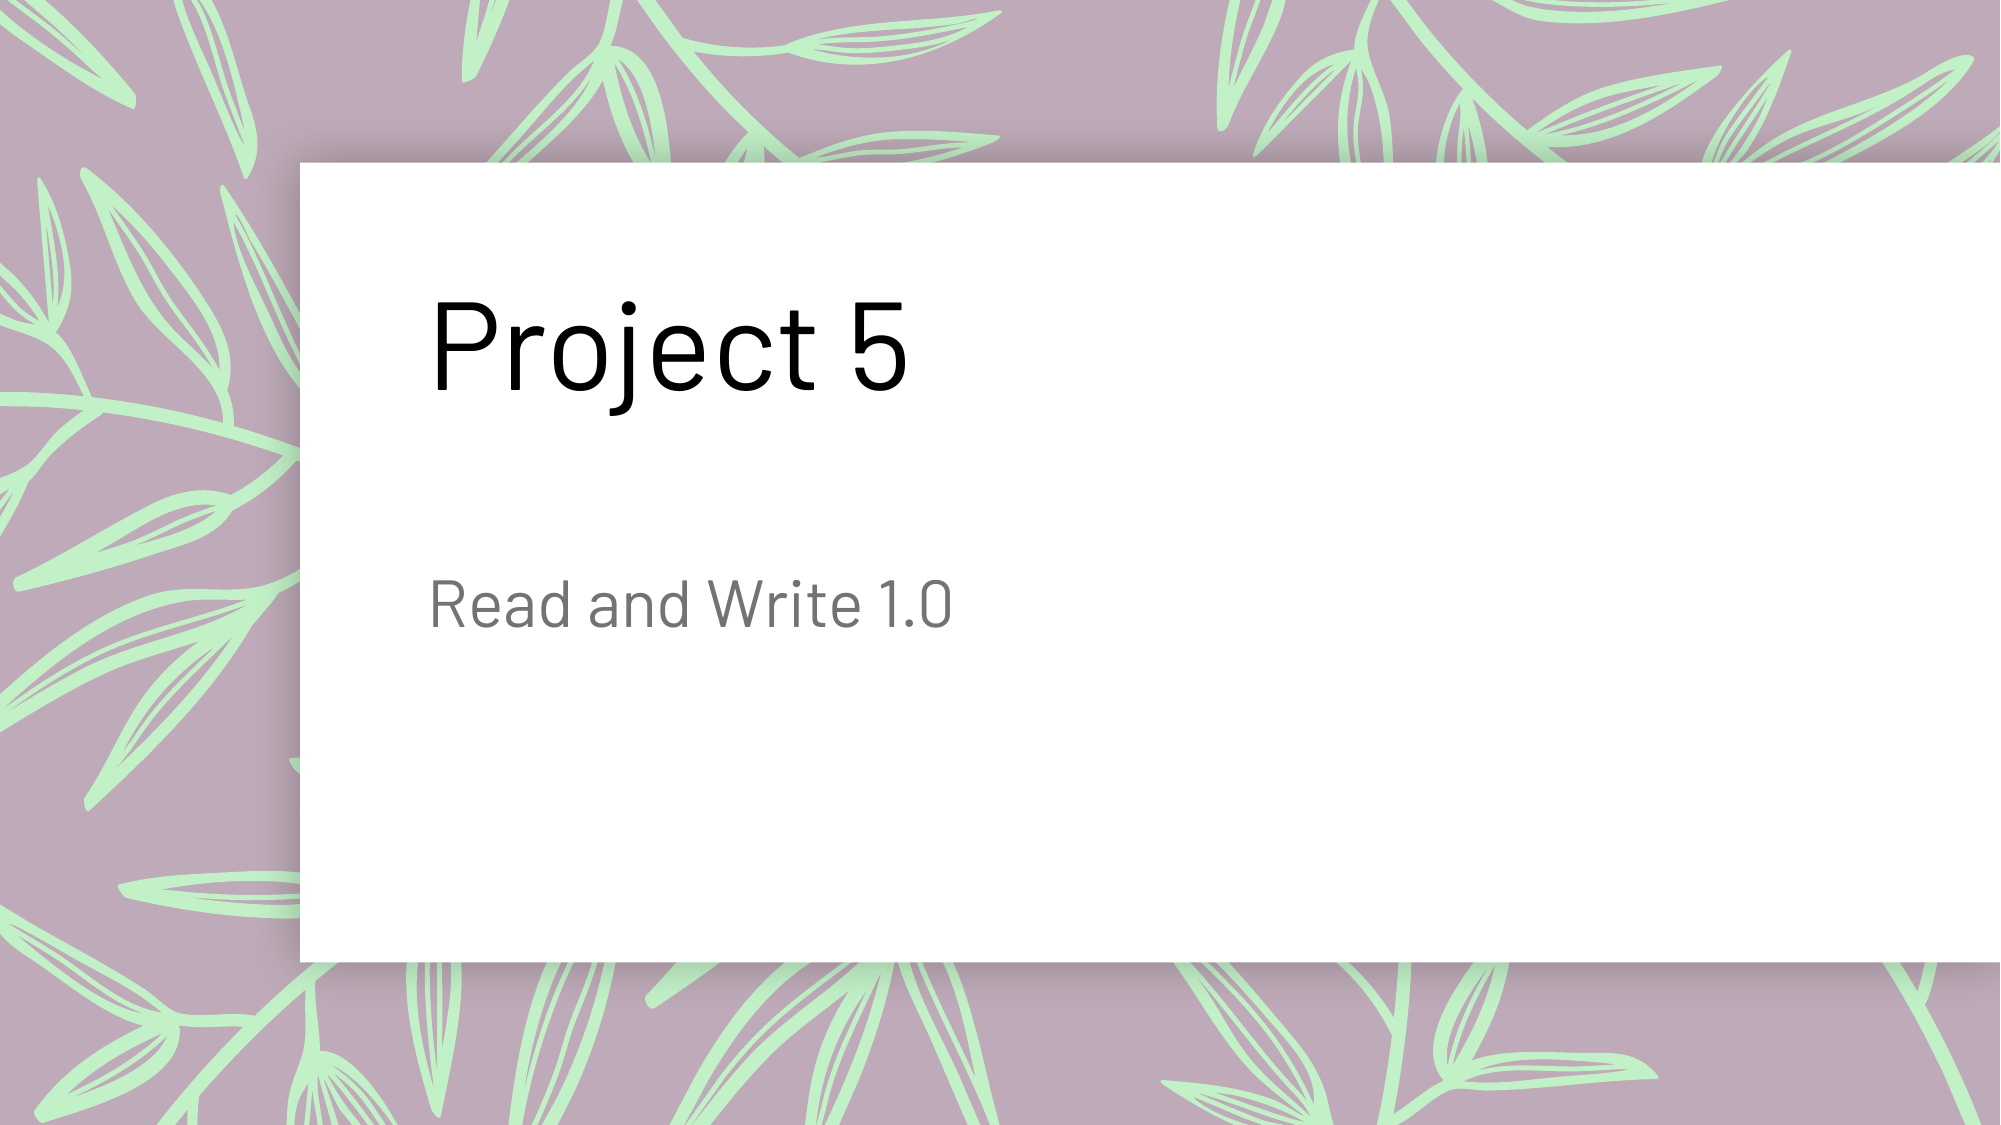

# Project 5
Read and Write 1.0